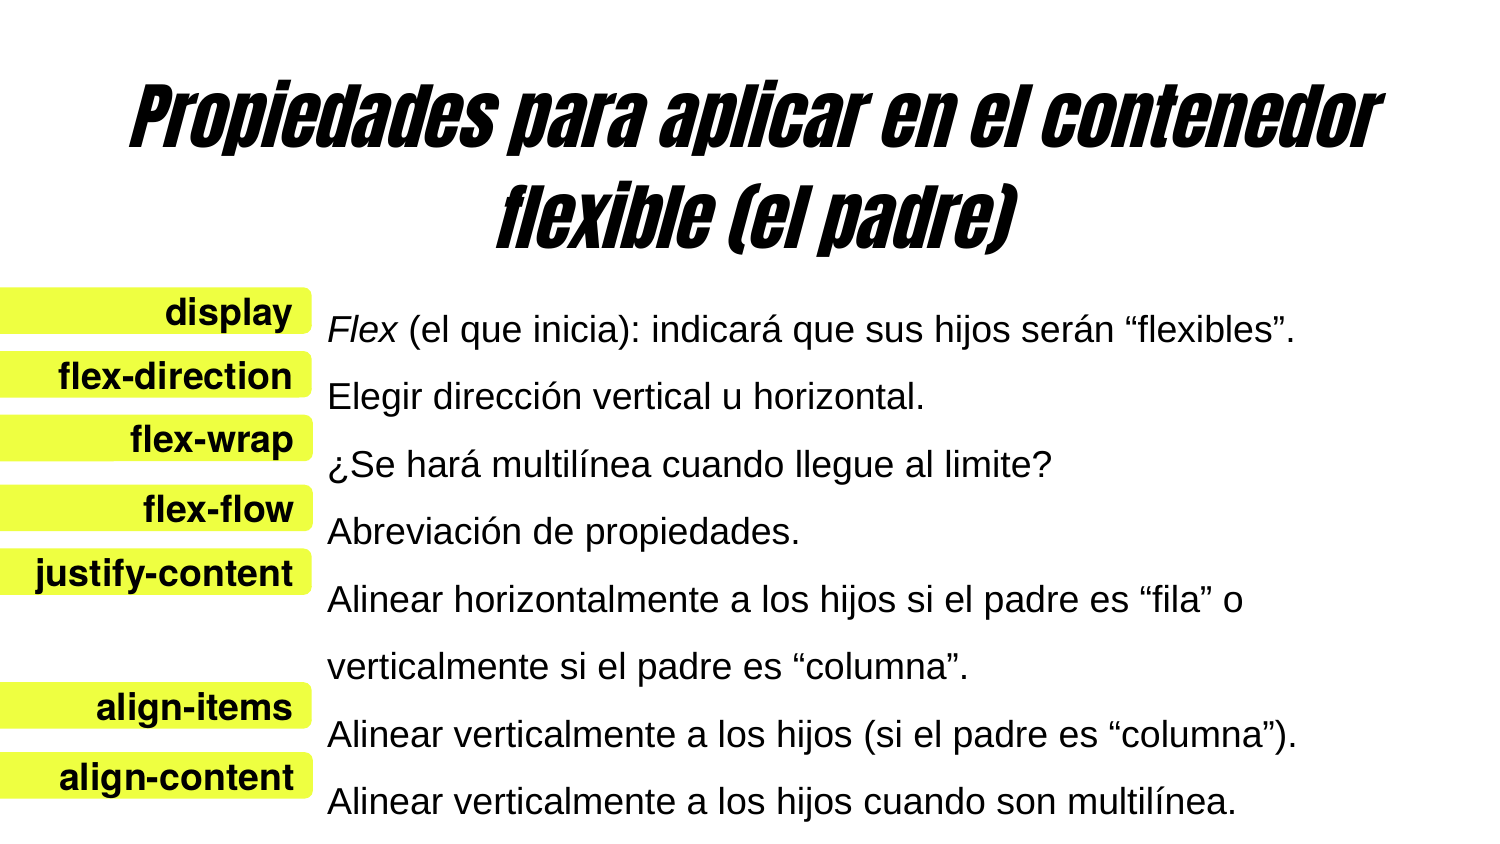

Propiedades para aplicar en el contenedor flexible (el padre)
Flex (el que inicia): indicará que sus hijos serán “flexibles”.
Elegir dirección vertical u horizontal.
¿Se hará multilínea cuando llegue al limite?
Abreviación de propiedades.
Alinear horizontalmente a los hijos si el padre es “fila” o verticalmente si el padre es “columna”.
Alinear verticalmente a los hijos (si el padre es “columna”).
Alinear verticalmente a los hijos cuando son multilínea.
display
flex-direction
flex-wrap
flex-flow
justify-content
align-items
align-content